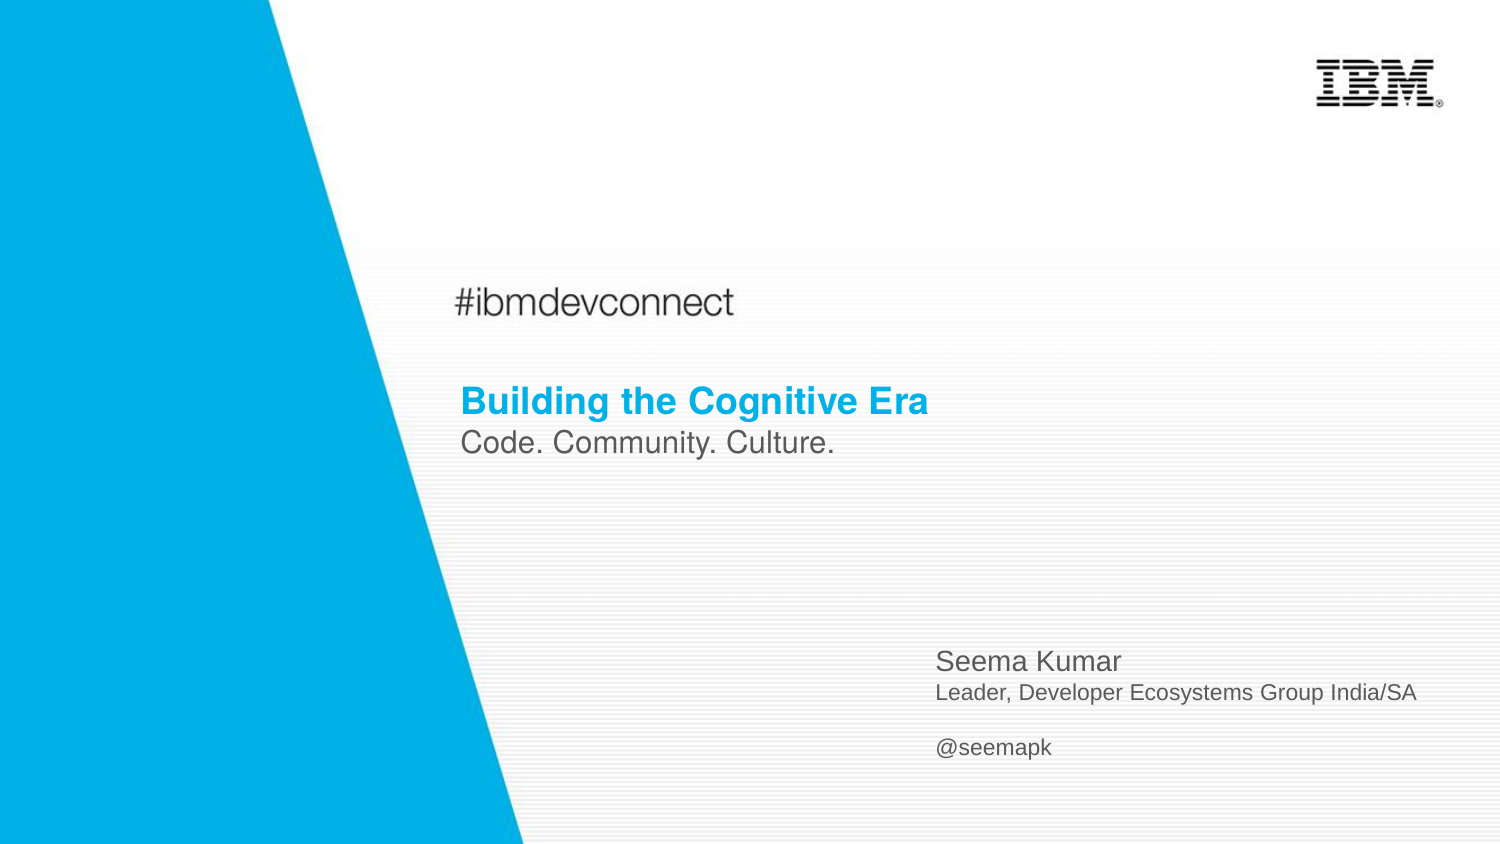

Building the Cognitive Era
Code. Community. Culture.
Seema Kumar
Leader, Developer Ecosystems Group India/SA

@seemapk